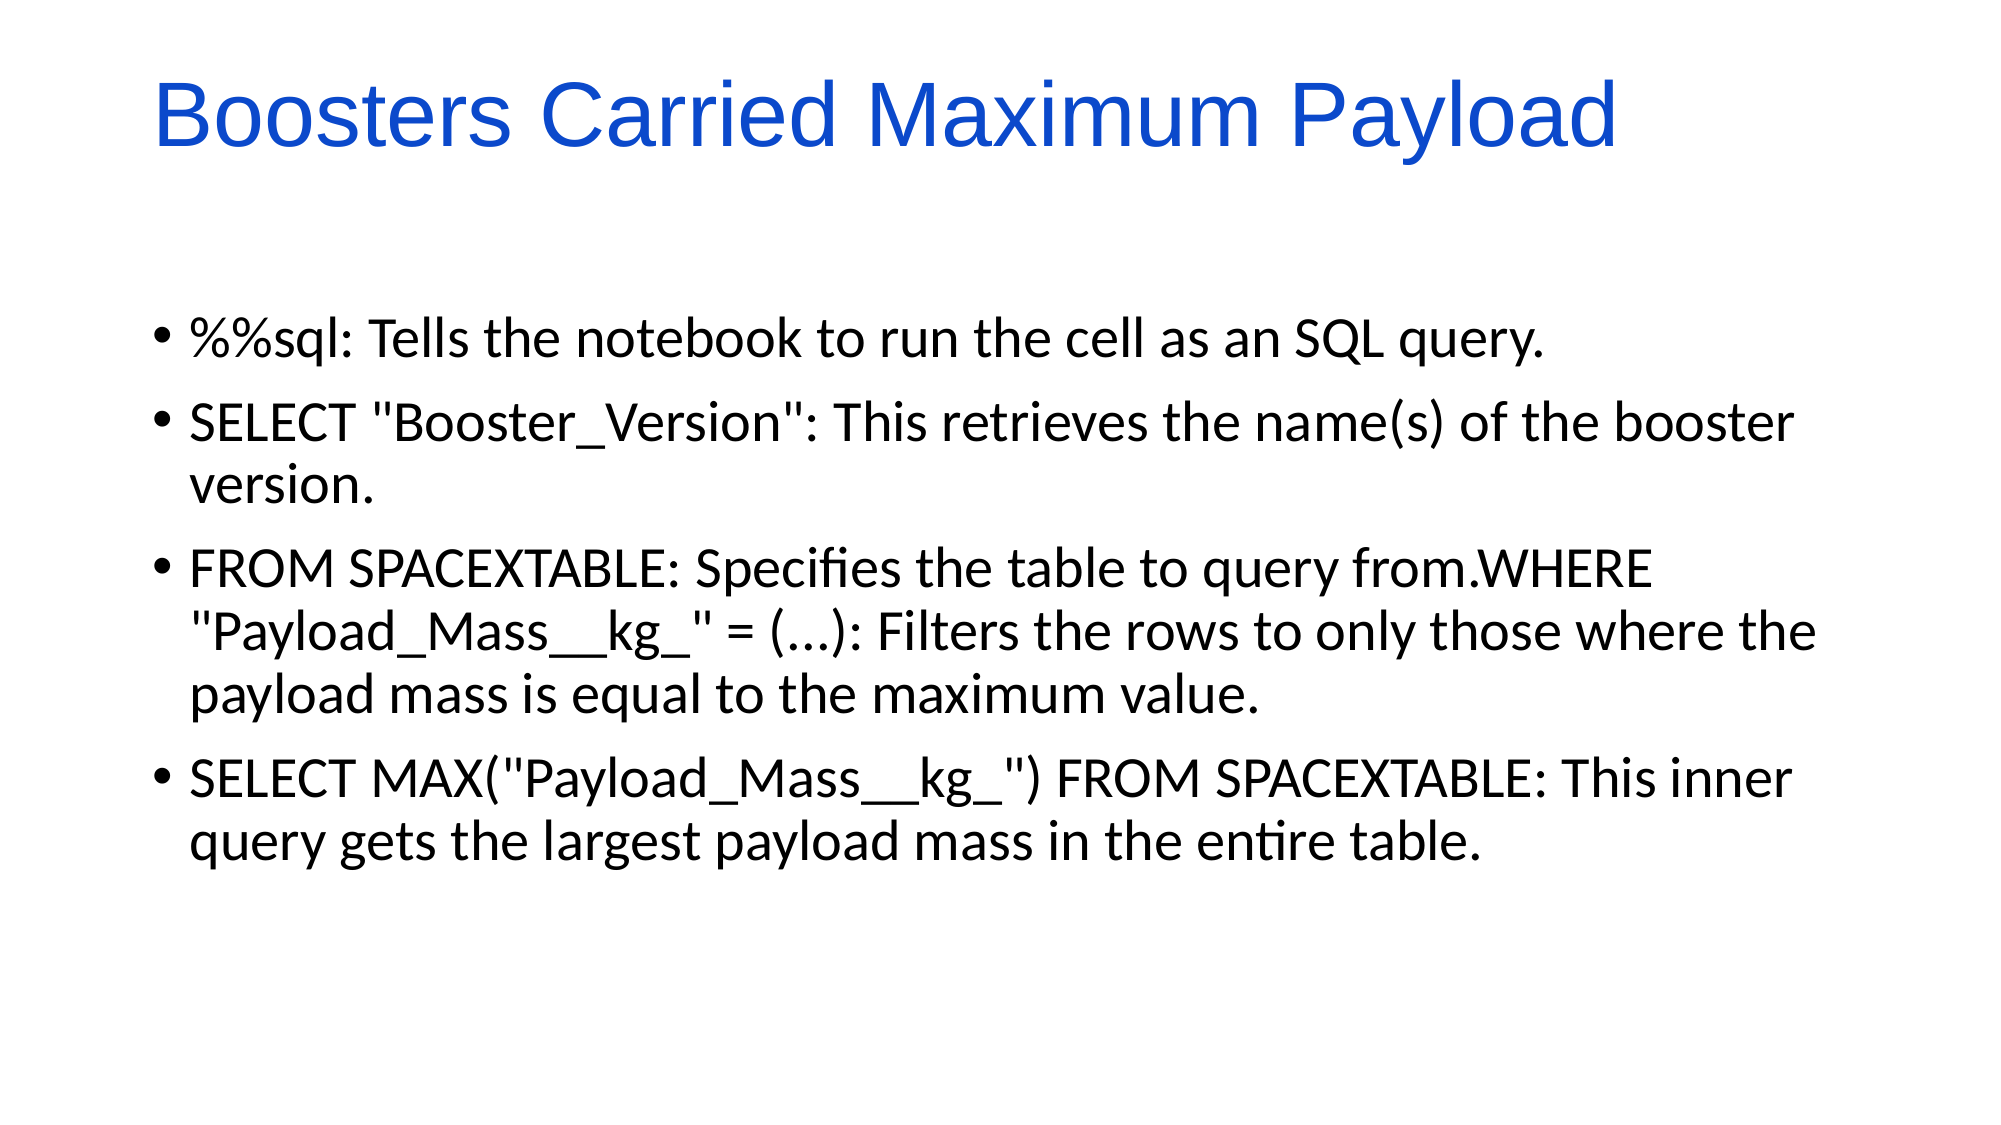

# Boosters Carried Maximum Payload
%%sql: Tells the notebook to run the cell as an SQL query.
SELECT "Booster_Version": This retrieves the name(s) of the booster version.
FROM SPACEXTABLE: Specifies the table to query from.WHERE "Payload_Mass__kg_" = (...): Filters the rows to only those where the payload mass is equal to the maximum value.
SELECT MAX("Payload_Mass__kg_") FROM SPACEXTABLE: This inner query gets the largest payload mass in the entire table.